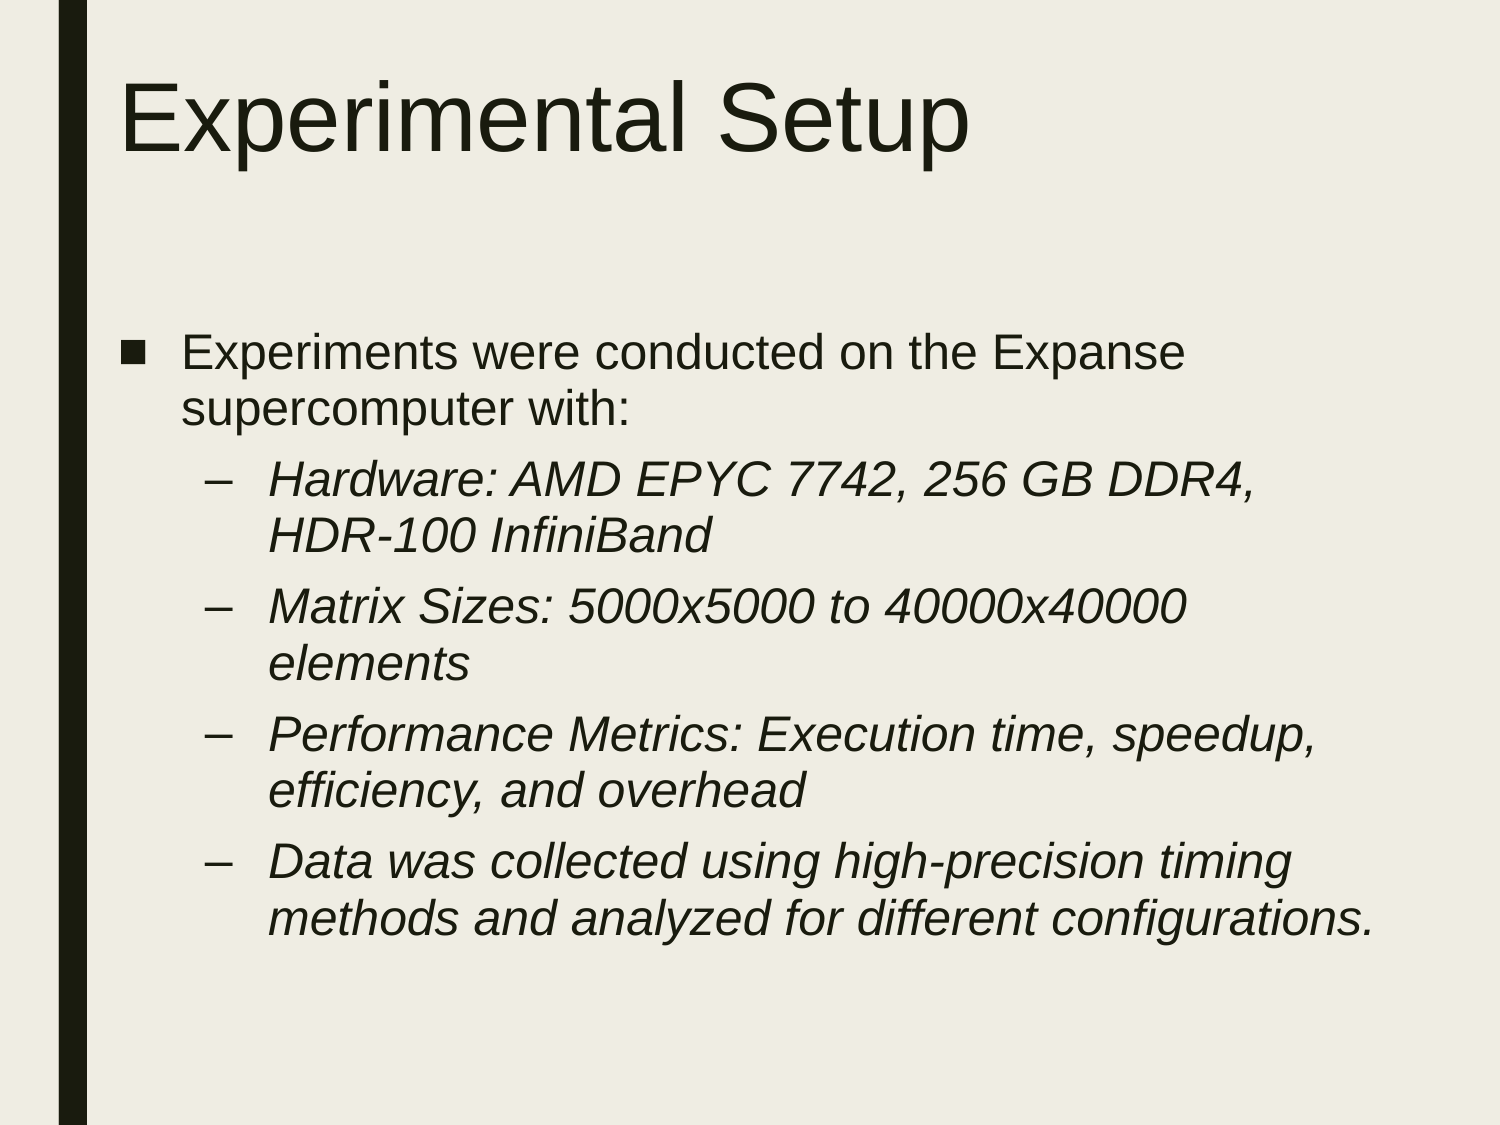

# Experimental Setup
Experiments were conducted on the Expanse supercomputer with:
Hardware: AMD EPYC 7742, 256 GB DDR4, HDR-100 InfiniBand
Matrix Sizes: 5000x5000 to 40000x40000 elements
Performance Metrics: Execution time, speedup, efficiency, and overhead
Data was collected using high-precision timing methods and analyzed for different configurations.